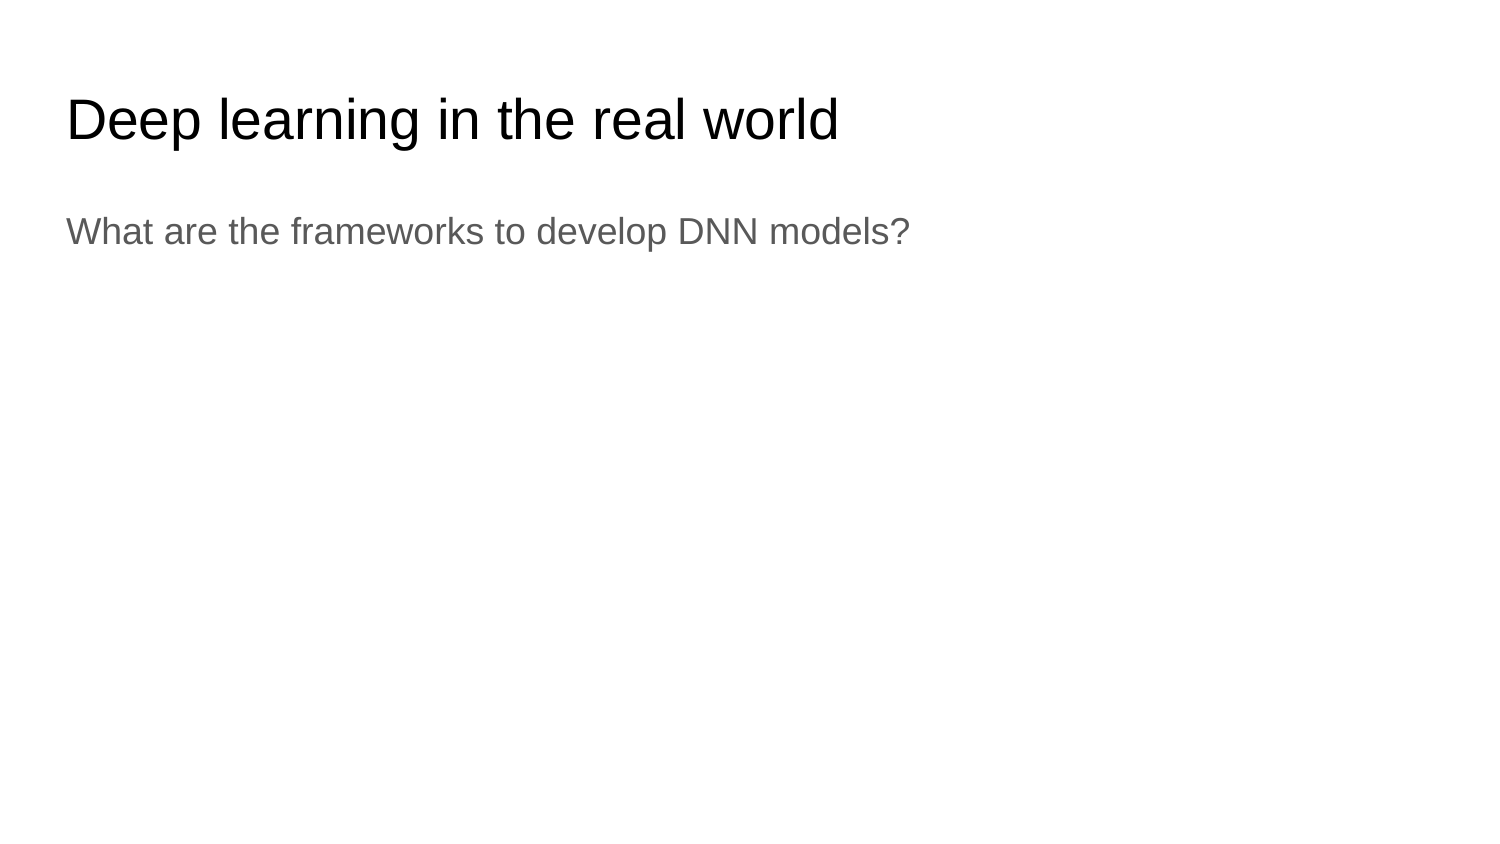

# Deep learning in the real world
What are the frameworks to develop DNN models?